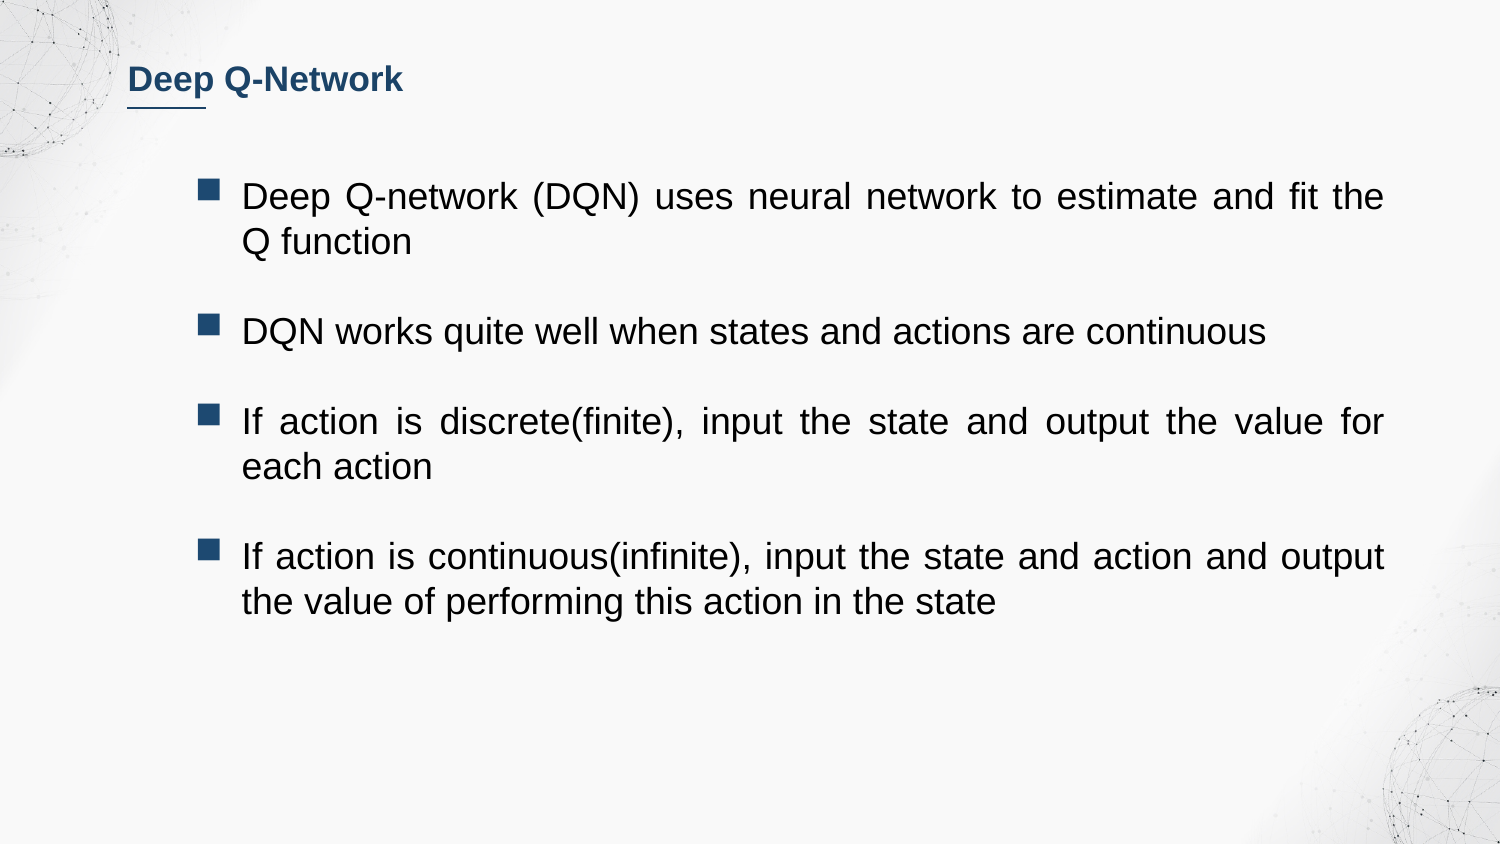

Deep Q-Network
Deep Q-network (DQN) uses neural network to estimate and fit the Q function

DQN works quite well when states and actions are continuous

If action is discrete(finite), input the state and output the value for each action

If action is continuous(infinite), input the state and action and output the value of performing this action in the state